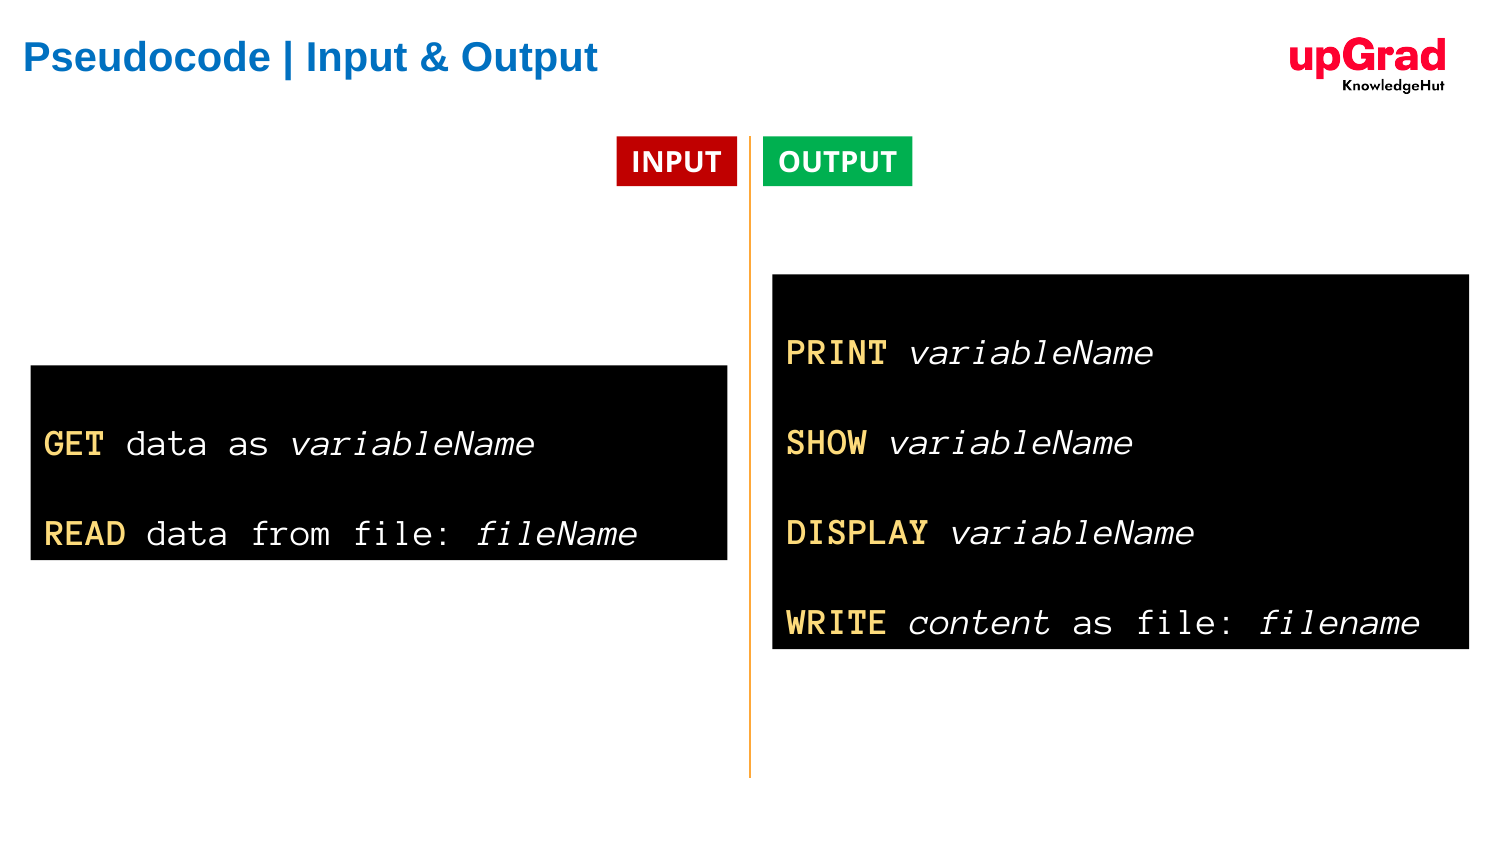

# Pseudocode | Input & Output
INPUT
OUTPUT
PRINT variableName
SHOW variableName
DISPLAY variableName
WRITE content as file: filename
GET data as variableName
READ data from file: fileName